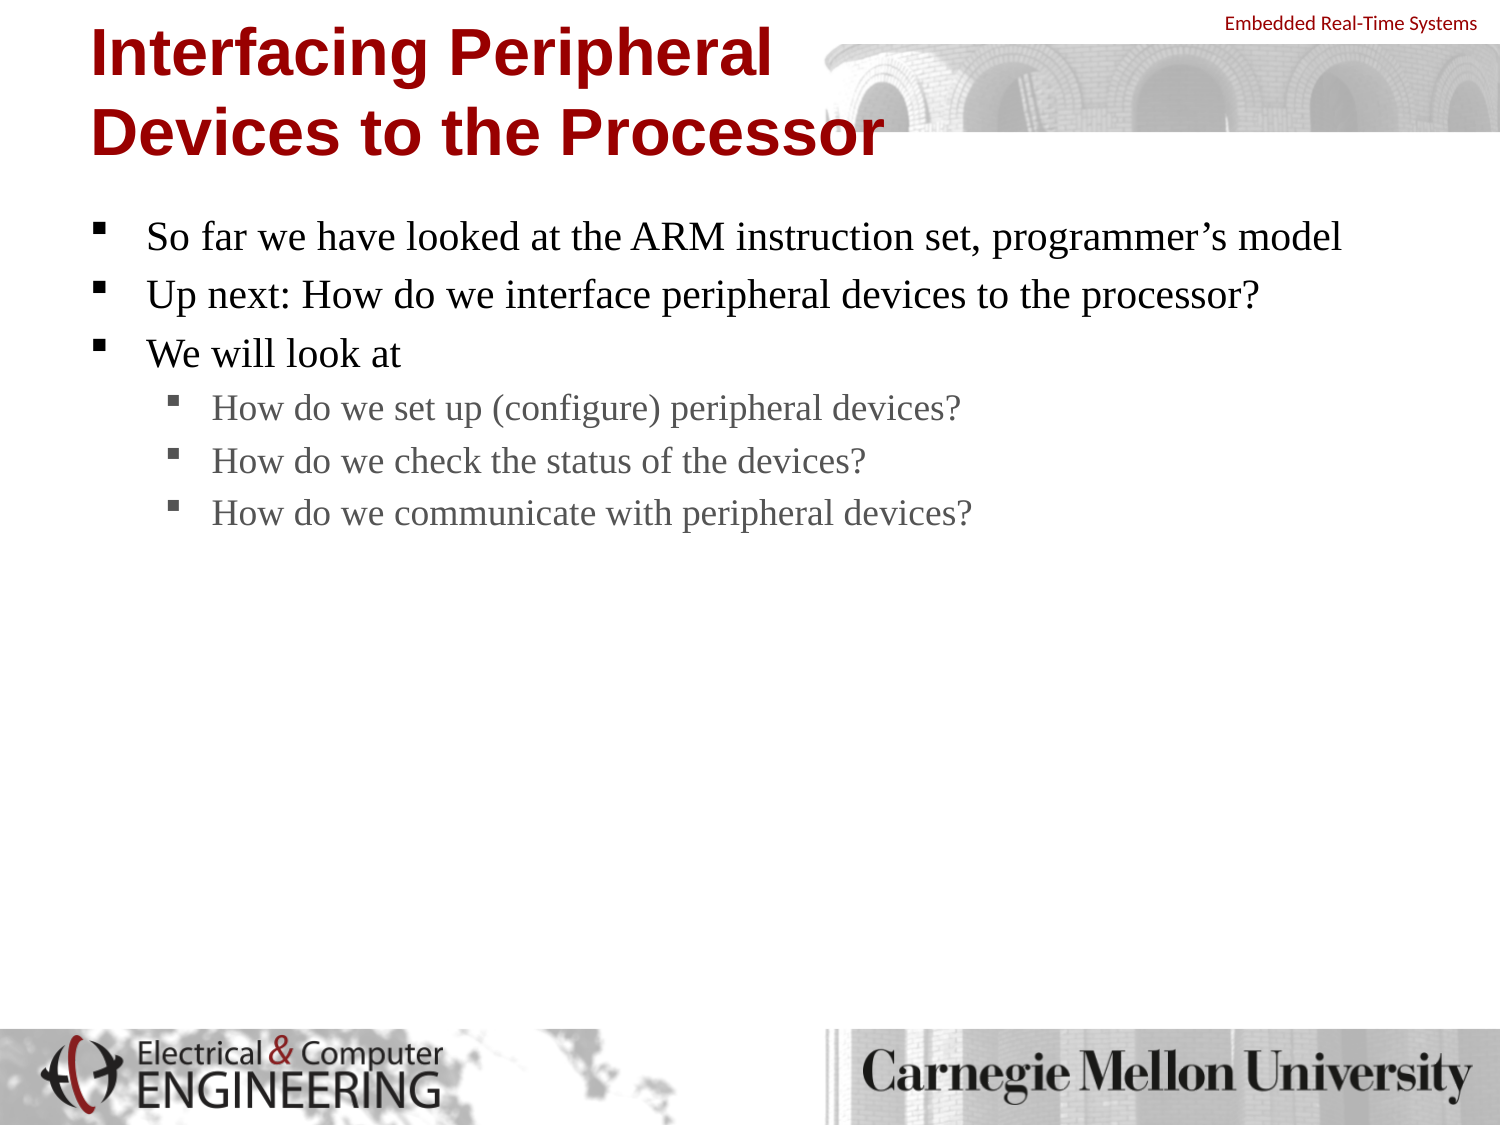

# Interfacing Peripheral Devices to the Processor
So far we have looked at the ARM instruction set, programmer’s model
Up next: How do we interface peripheral devices to the processor?
We will look at
How do we set up (configure) peripheral devices?
How do we check the status of the devices?
How do we communicate with peripheral devices?